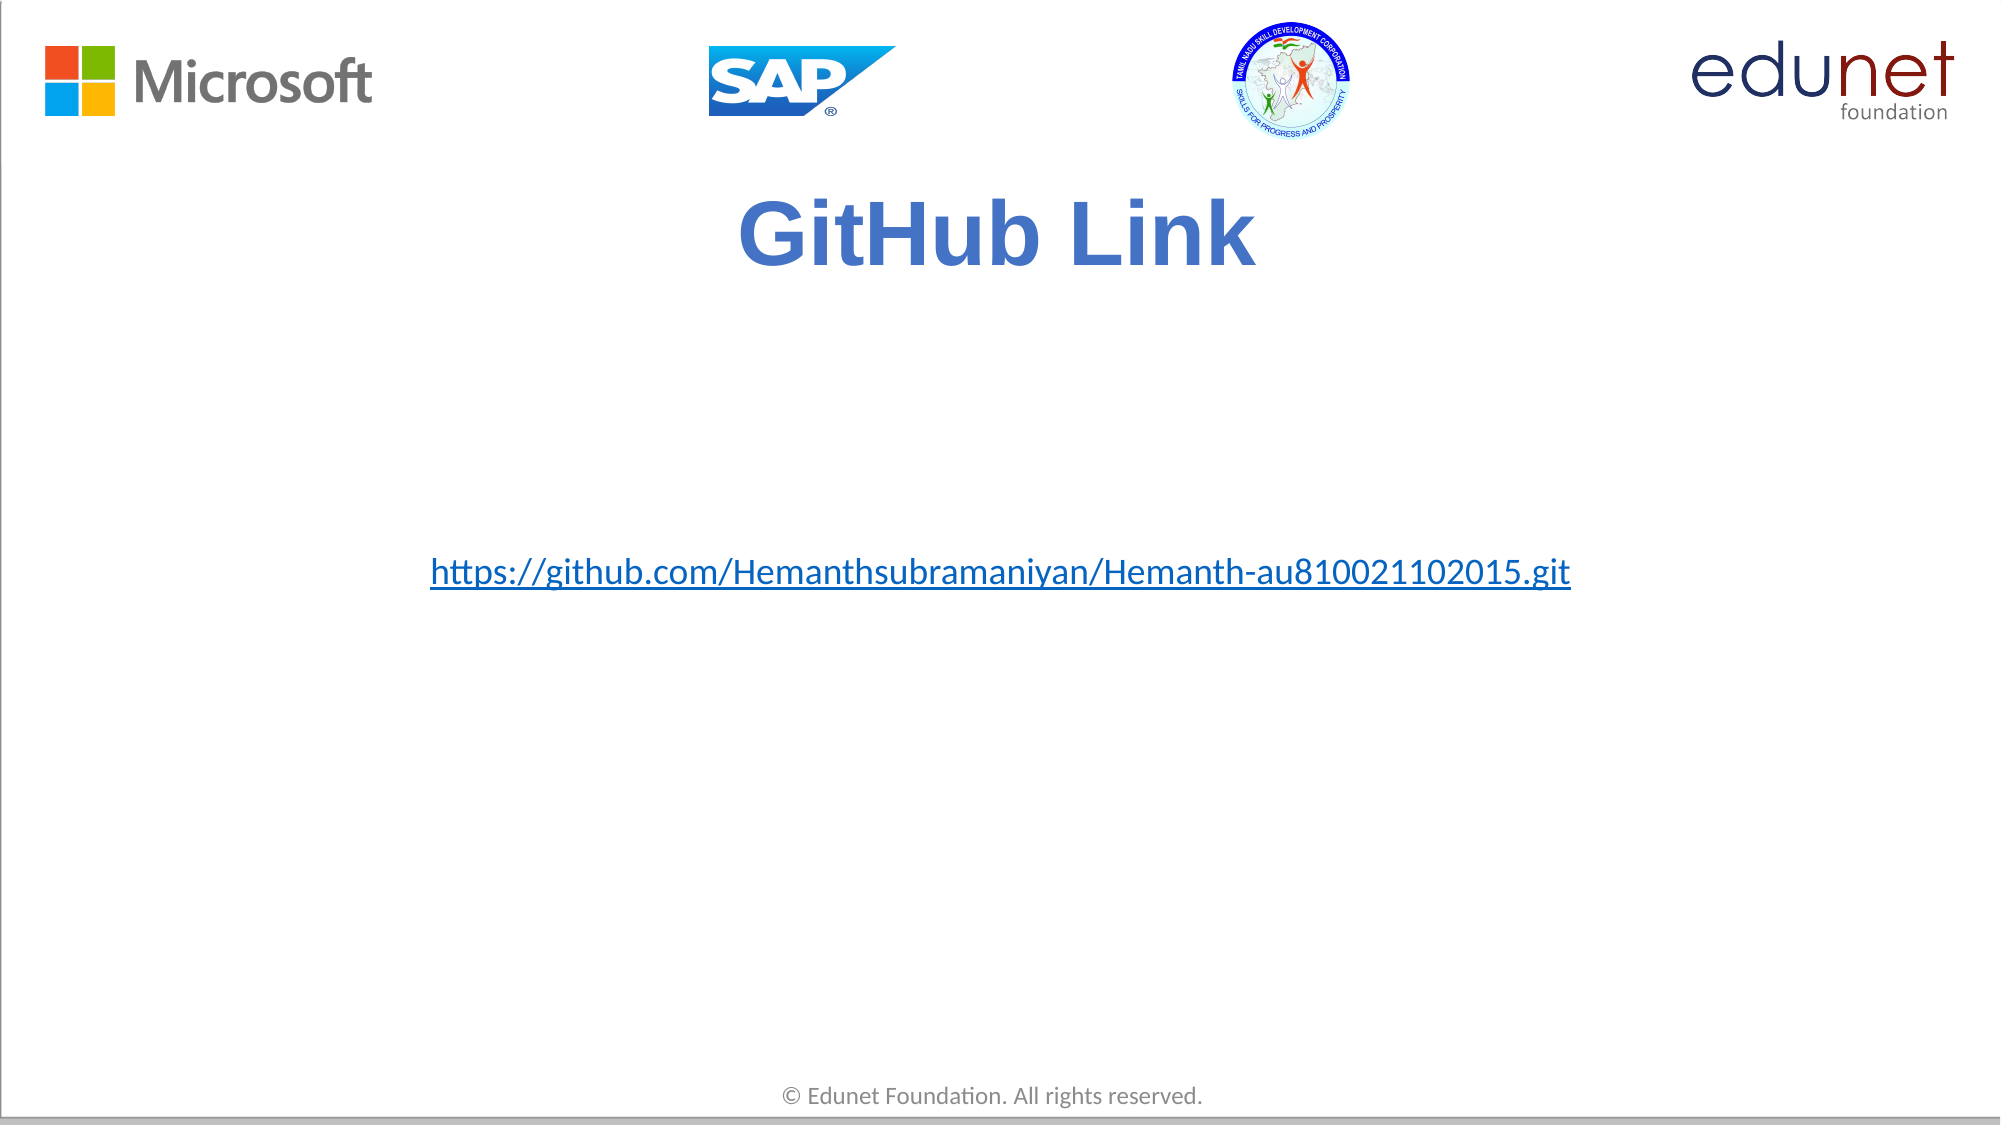

# GitHub Link

                https://github.com/Hemanthsubramaniyan/Hemanth-au810021102015.git
© Edunet Foundation. All rights reserved.